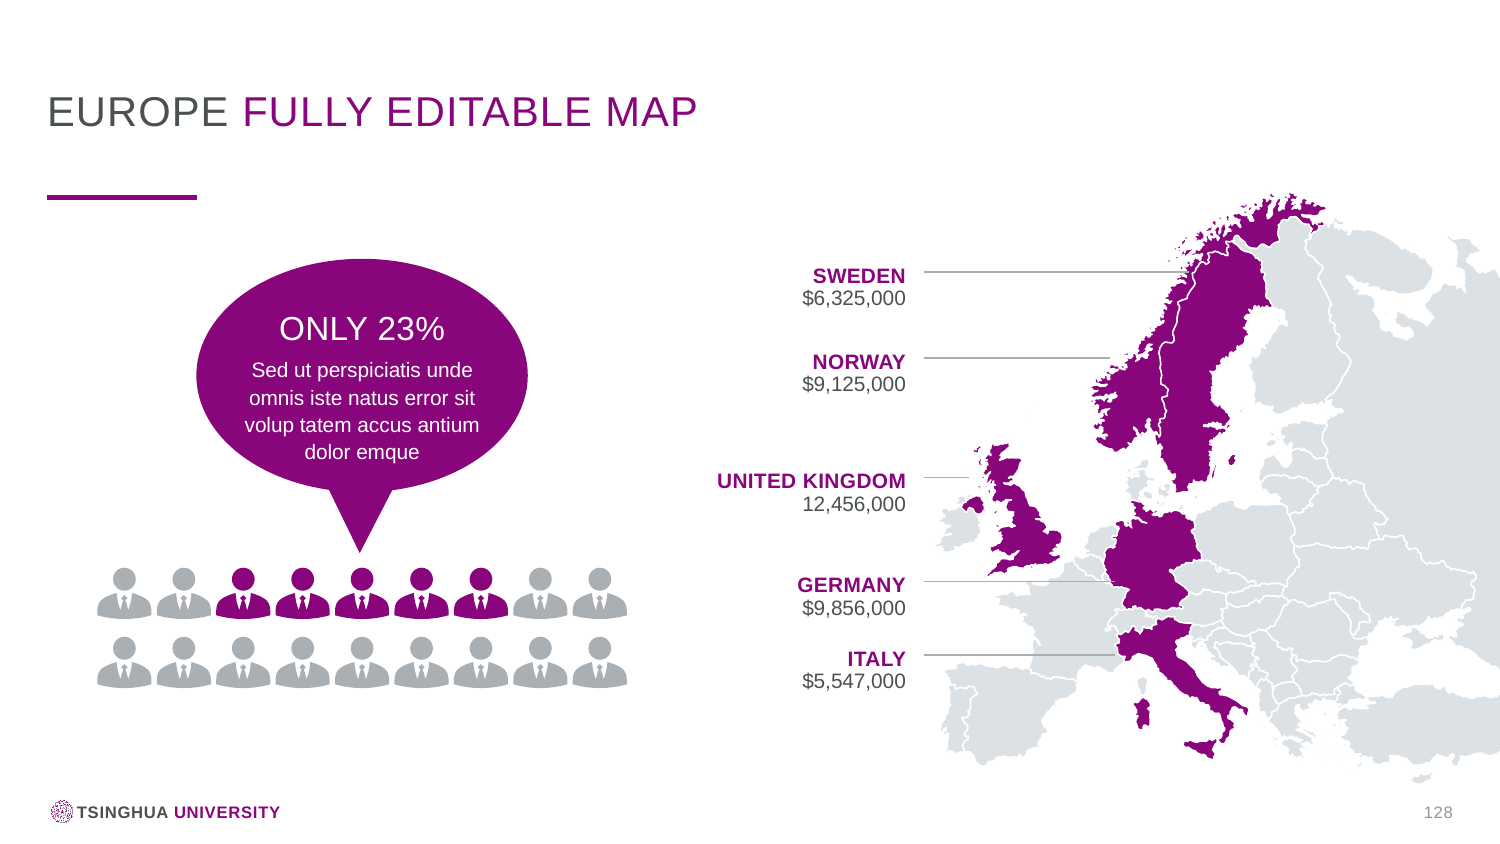

Europe fully editable map

Sweden
$6,325,000
Only 23%
norway
Sed ut perspiciatis unde omnis iste natus error sit volup tatem accus antium dolor emque
$9,125,000
United kingdom
12,456,000

Germany
$9,856,000
italy
$5,547,000